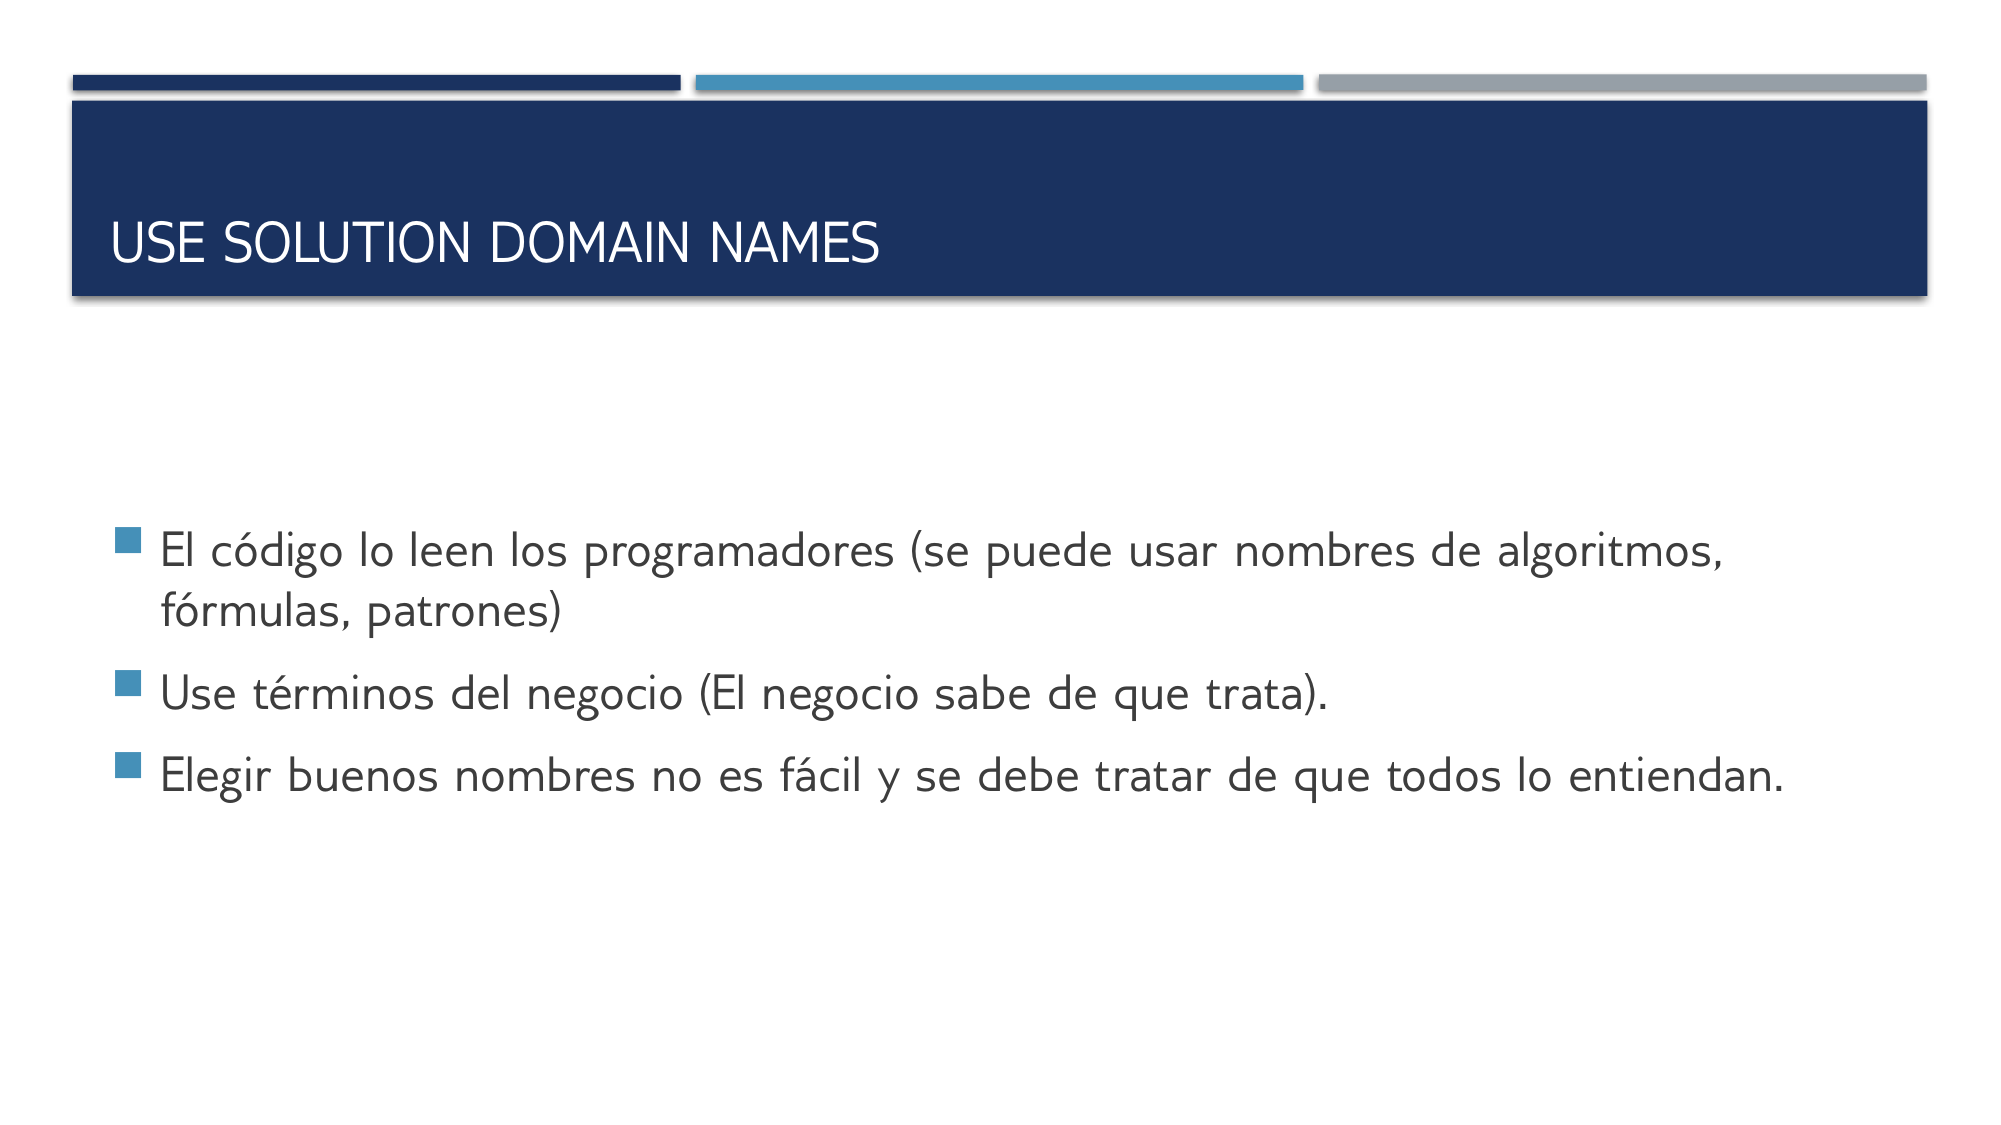

# Use Solution Domain Names
El código lo leen los programadores (se puede usar nombres de algoritmos, fórmulas, patrones)
Use términos del negocio (El negocio sabe de que trata).
Elegir buenos nombres no es fácil y se debe tratar de que todos lo entiendan.